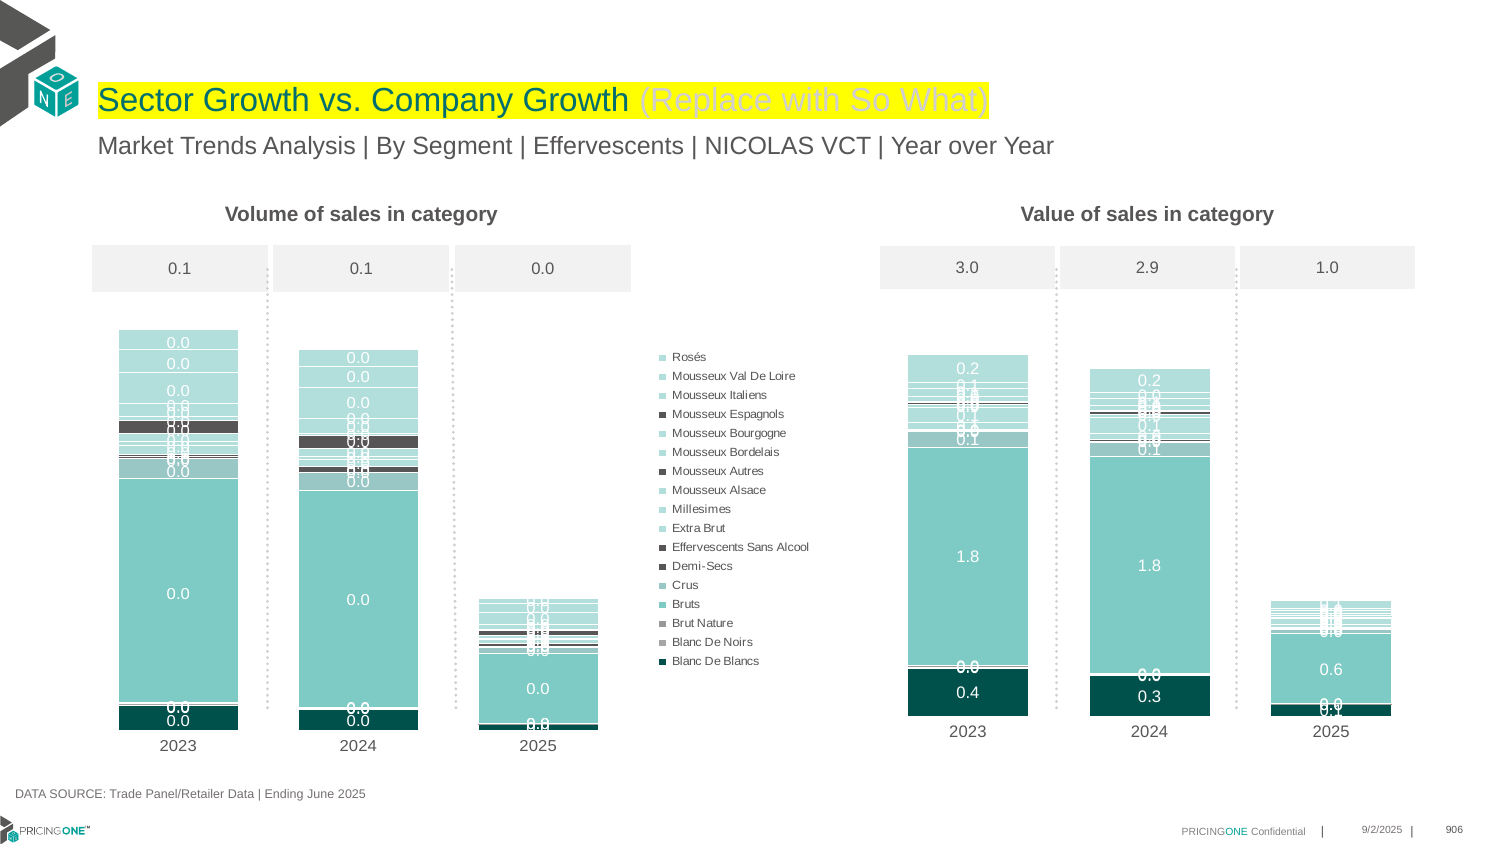

# Sector Growth vs. Company Growth (Replace with So What)
Market Trends Analysis | By Segment | Effervescents | NICOLAS VCT | Year over Year
| Value of sales in category |  |  |
| --- | --- | --- |
| 3.0 | 2.9 | 1.0 |
| Volume of sales in category |  |  |
| --- | --- | --- |
| 0.1 | 0.1 | 0.0 |

### Chart

| Category | Blanc De Blancs | Blanc De Noirs | Brut Nature | Bruts | Crus | Demi-Secs | Effervescents Sans Alcool | Extra Brut | Millesimes | Mousseux Alsace | Mousseux Autres | Mousseux Bordelais | Mousseux Bourgogne | Mousseux Espagnols | Mousseux Italiens | Mousseux Val De Loire | Rosés |
|---|---|---|---|---|---|---|---|---|---|---|---|---|---|---|---|---|---|
| 2023 | 0.399093 | 0.010269 | 0.011451 | 1.826007 | 0.129123 | 0.010864 | 0.007667 | 0.057549 | 0.124115 | 0.024725 | 0.021892 | 0.007632 | 0.040051 | 2.1e-05 | 0.065951 | 0.052356 | 0.234198 |
| 2024 | 0.337117 | 0.009719 | 0.009077 | 1.817349 | 0.117027 | 0.005895 | 0.019908 | 0.044821 | 0.137879 | 0.024895 | 0.024414 | 0.003301 | 0.041946 | 0.0 | 0.062476 | 0.04925 | 0.20211 |
| 2025 | 0.098482 | 0.003054 | 0.003074 | 0.583458 | 0.039012 | 0.001946 | 0.0117 | 0.027172 | 0.048697 | 0.00928 | 0.011341 | 0.001141 | 0.015812 | 3.9e-05 | 0.024579 | 0.021223 | 0.066348 |

### Chart

| Category | Blanc De Blancs | Blanc De Noirs | Brut Nature | Bruts | Crus | Demi-Secs | Effervescents Sans Alcool | Extra Brut | Millesimes | Mousseux Alsace | Mousseux Autres | Mousseux Bordelais | Mousseux Bourgogne | Mousseux Espagnols | Mousseux Italiens | Mousseux Val De Loire | Rosés |
|---|---|---|---|---|---|---|---|---|---|---|---|---|---|---|---|---|---|
| 2023 | 0.004095 | 0.000229 | 0.000176 | 0.036203 | 0.003277 | 0.000211 | 0.000426 | 0.001433 | 0.000608 | 0.001281 | 0.002117 | 0.000588 | 0.002238 | 2e-06 | 0.004927 | 0.003783 | 0.003183 |
| 2024 | 0.003388 | 0.000208 | 0.000128 | 0.034966 | 0.002928 | 0.00012 | 0.000911 | 0.001053 | 0.000605 | 0.001288 | 0.002126 | 0.000243 | 0.002401 | 0.0 | 0.00511 | 0.003361 | 0.002658 |
| 2025 | 0.001031 | 6.4e-05 | 5.3e-05 | 0.011395 | 0.000971 | 4.2e-05 | 0.000514 | 0.000602 | 0.000219 | 0.000451 | 0.000863 | 9.1e-05 | 0.00086 | 3e-06 | 0.001953 | 0.001382 | 0.000908 |
DATA SOURCE: Trade Panel/Retailer Data | Ending June 2025

9/2/2025
906